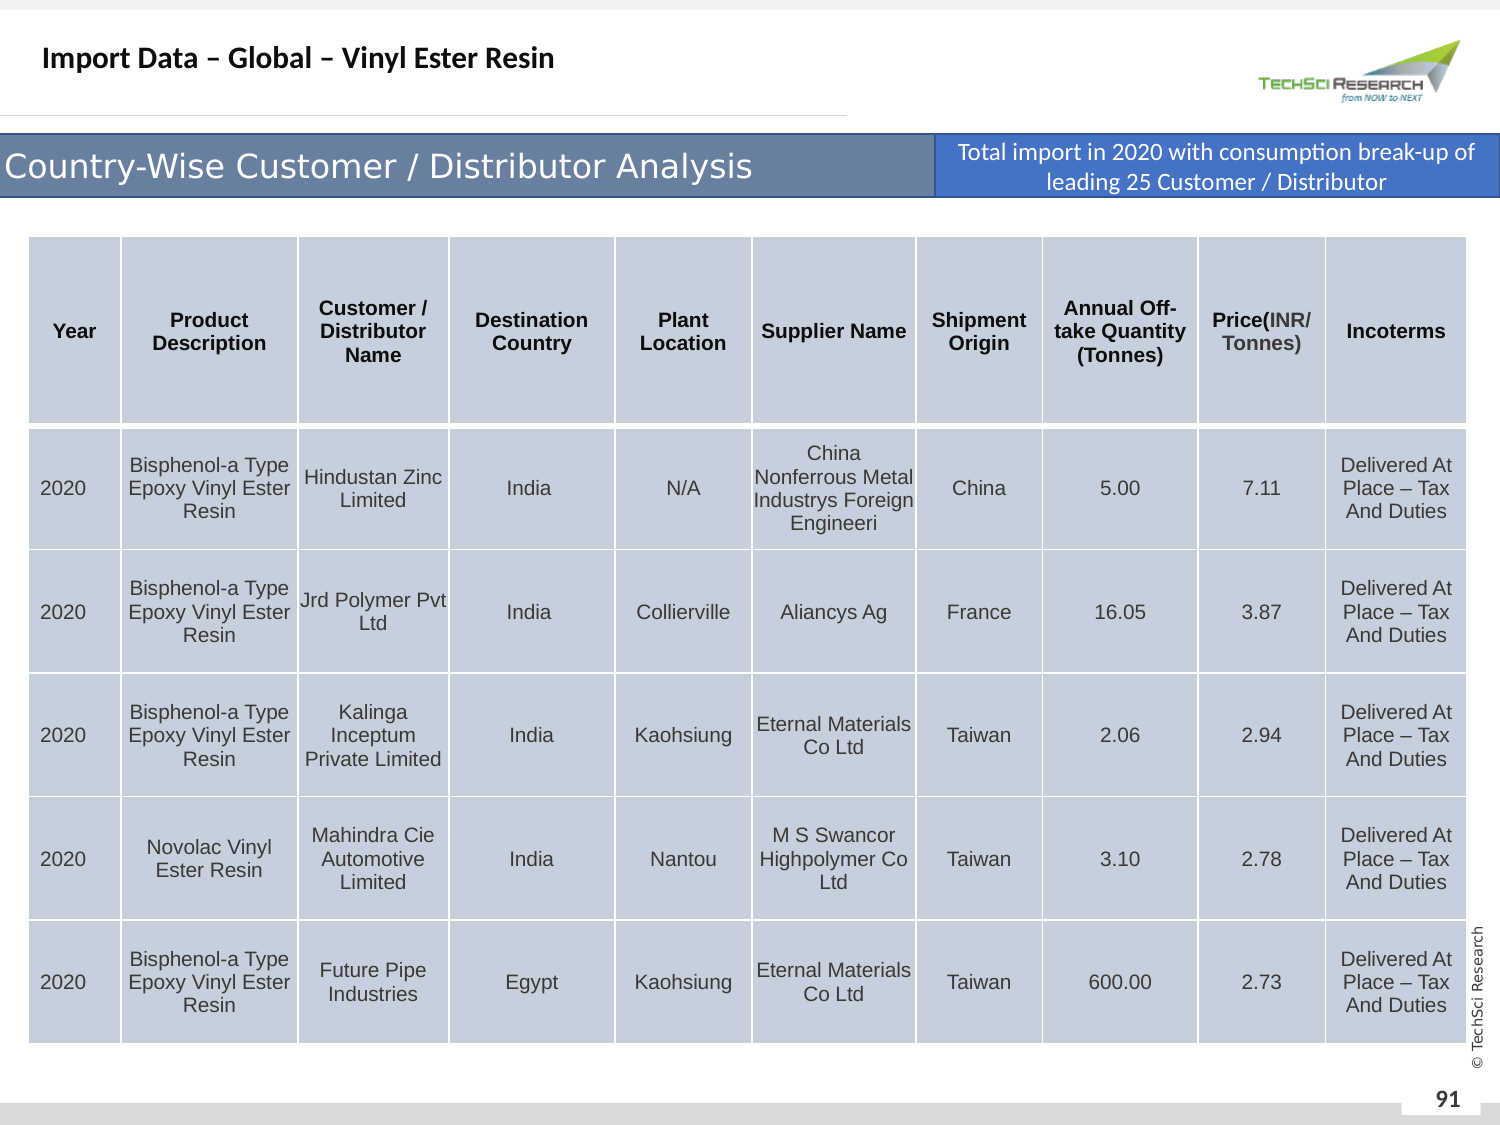

Import Data – Global – Vinyl Ester Resin
Country-Wise Customer / Distributor Analysis
Total import in 2020 with consumption break-up of leading 25 Customer / Distributor
| Year | Product Description | Customer / Distributor Name | Destination Country | Plant Location | Supplier Name | Shipment Origin | Annual Off-take Quantity (Tonnes) | Price(INR/Tonnes) | Incoterms |
| --- | --- | --- | --- | --- | --- | --- | --- | --- | --- |
| 2020 | Bisphenol-a Type Epoxy Vinyl Ester Resin | Hindustan Zinc Limited | India | N/A | China Nonferrous Metal Industrys Foreign Engineeri | China | 5.00 | 7.11 | Delivered At Place – Tax And Duties |
| 2020 | Bisphenol-a Type Epoxy Vinyl Ester Resin | Jrd Polymer Pvt Ltd | India | Collierville | Aliancys Ag | France | 16.05 | 3.87 | Delivered At Place – Tax And Duties |
| 2020 | Bisphenol-a Type Epoxy Vinyl Ester Resin | Kalinga Inceptum Private Limited | India | Kaohsiung | Eternal Materials Co Ltd | Taiwan | 2.06 | 2.94 | Delivered At Place – Tax And Duties |
| 2020 | Novolac Vinyl Ester Resin | Mahindra Cie Automotive Limited | India | Nantou | M S Swancor Highpolymer Co Ltd | Taiwan | 3.10 | 2.78 | Delivered At Place – Tax And Duties |
| 2020 | Bisphenol-a Type Epoxy Vinyl Ester Resin | Future Pipe Industries | Egypt | Kaohsiung | Eternal Materials Co Ltd | Taiwan | 600.00 | 2.73 | Delivered At Place – Tax And Duties |